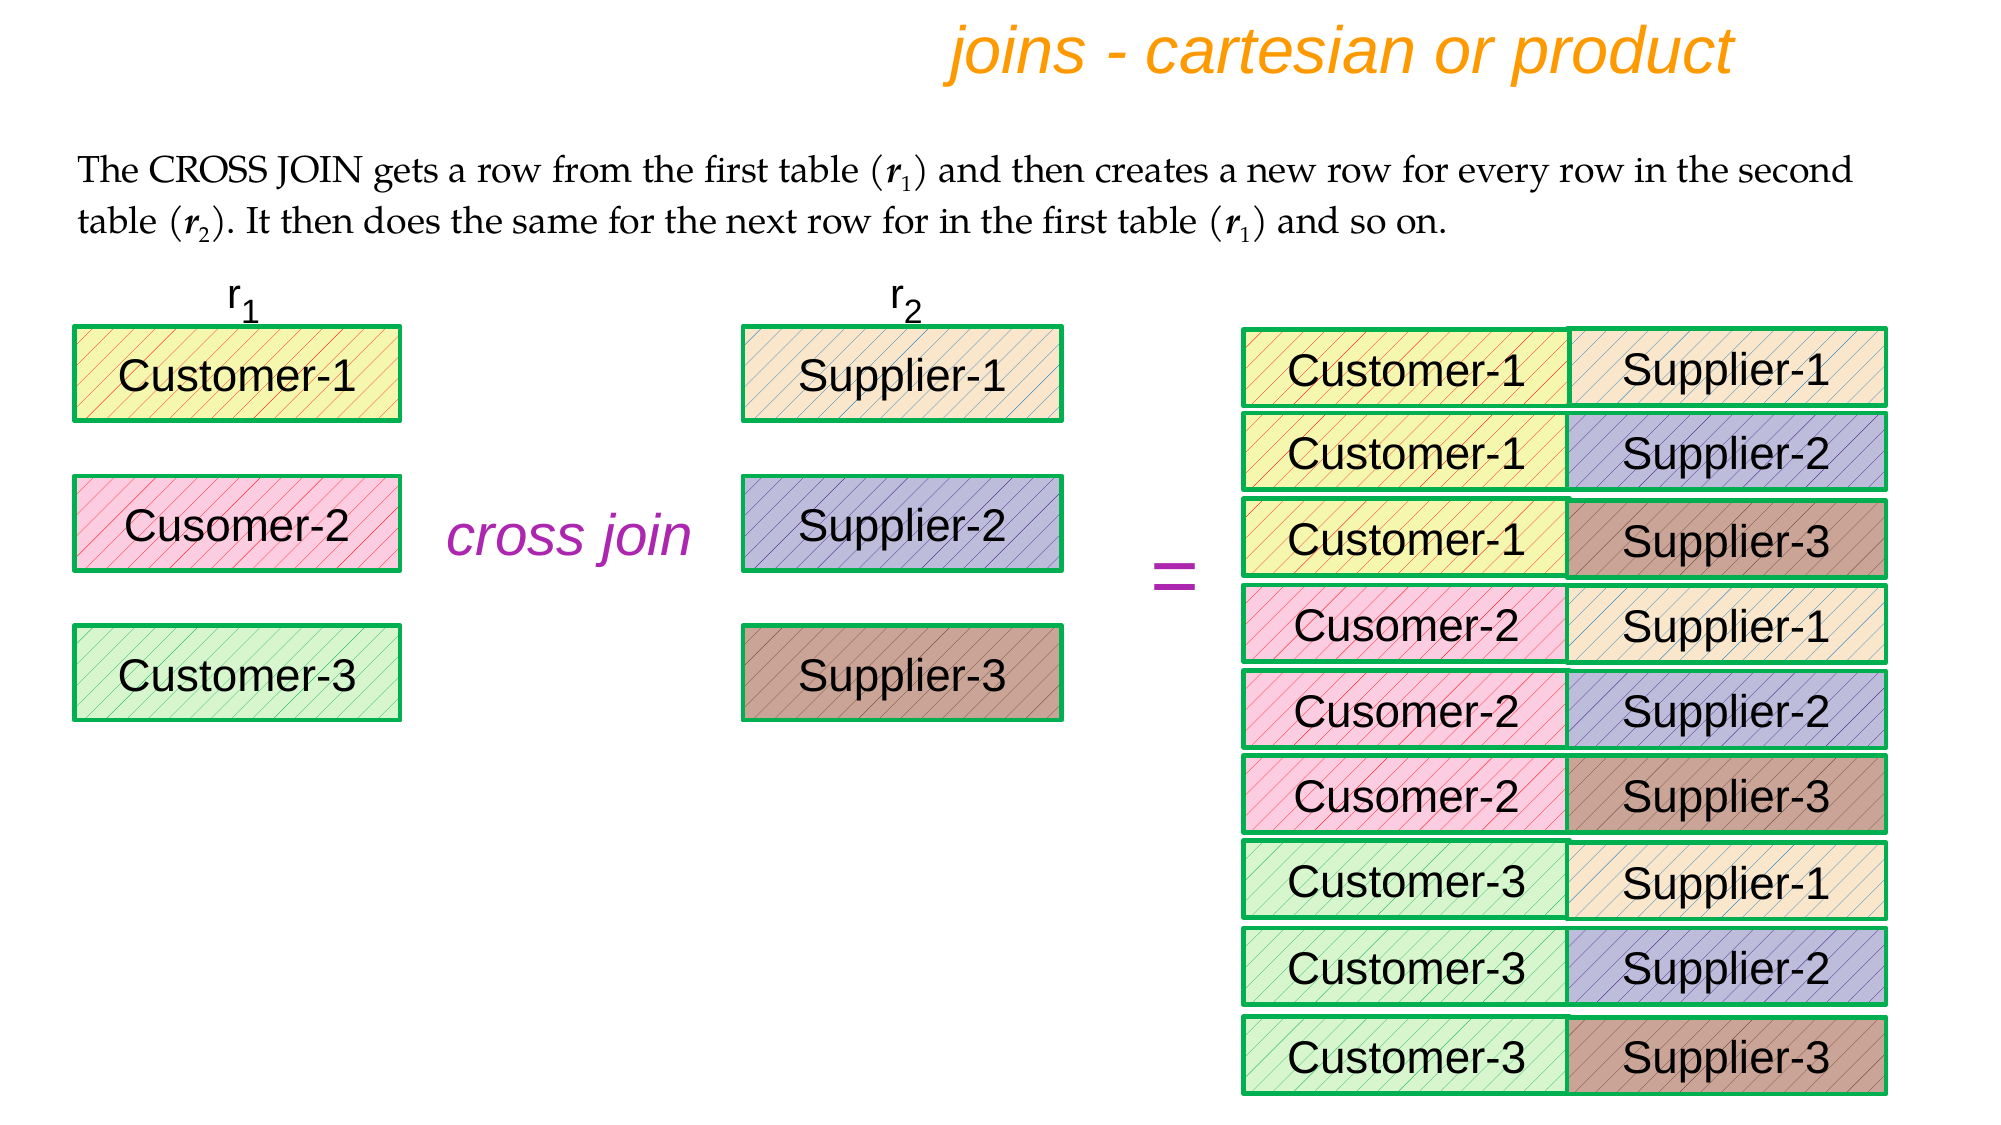

joins - cartesian or product
The CROSS JOIN gets a row from the first table (r1) and then creates a new row for every row in the second table (r2). It then does the same for the next row for in the first table (r1) and so on.
 r1
 r2
Customer-1
Supplier-1
Supplier-1
Customer-1
Supplier-2
Customer-1
Cusomer-2
Supplier-2
cross join
Customer-1
Supplier-3
=
Cusomer-2
Supplier-1
Customer-3
Supplier-3
Cusomer-2
Supplier-2
Cusomer-2
Supplier-3
Customer-3
Supplier-1
Customer-3
Supplier-2
Customer-3
Supplier-3